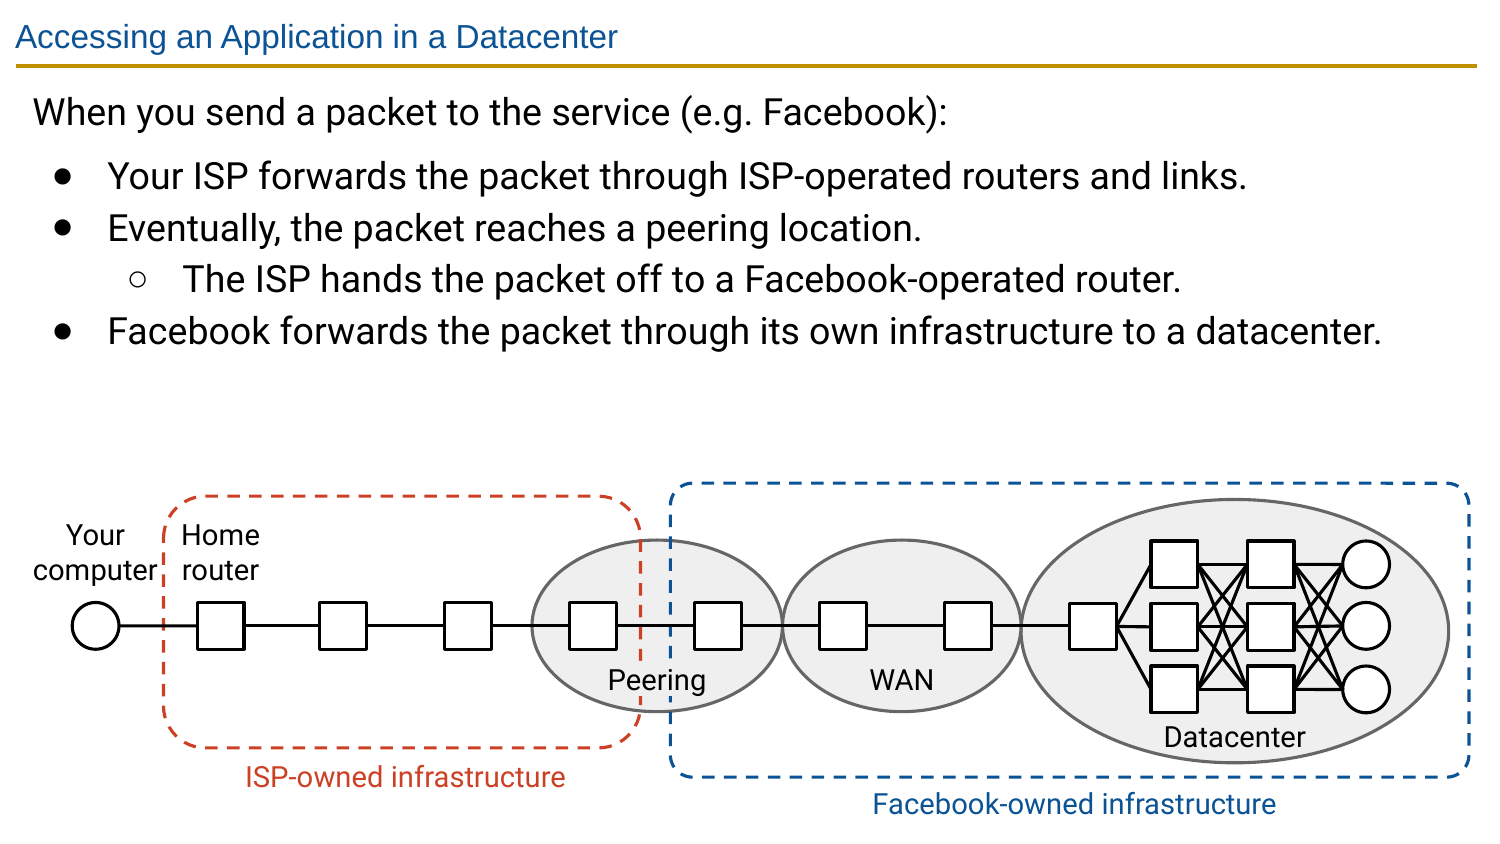

# Accessing an Application in a Datacenter
When you send a packet to the service (e.g. Facebook):
Your ISP forwards the packet through ISP-operated routers and links.
Eventually, the packet reaches a peering location.
The ISP hands the packet off to a Facebook-operated router.
Facebook forwards the packet through its own infrastructure to a datacenter.

Datacenter
Your computer
Home router

WAN

Peering

ISP-owned infrastructure
Facebook-owned infrastructure